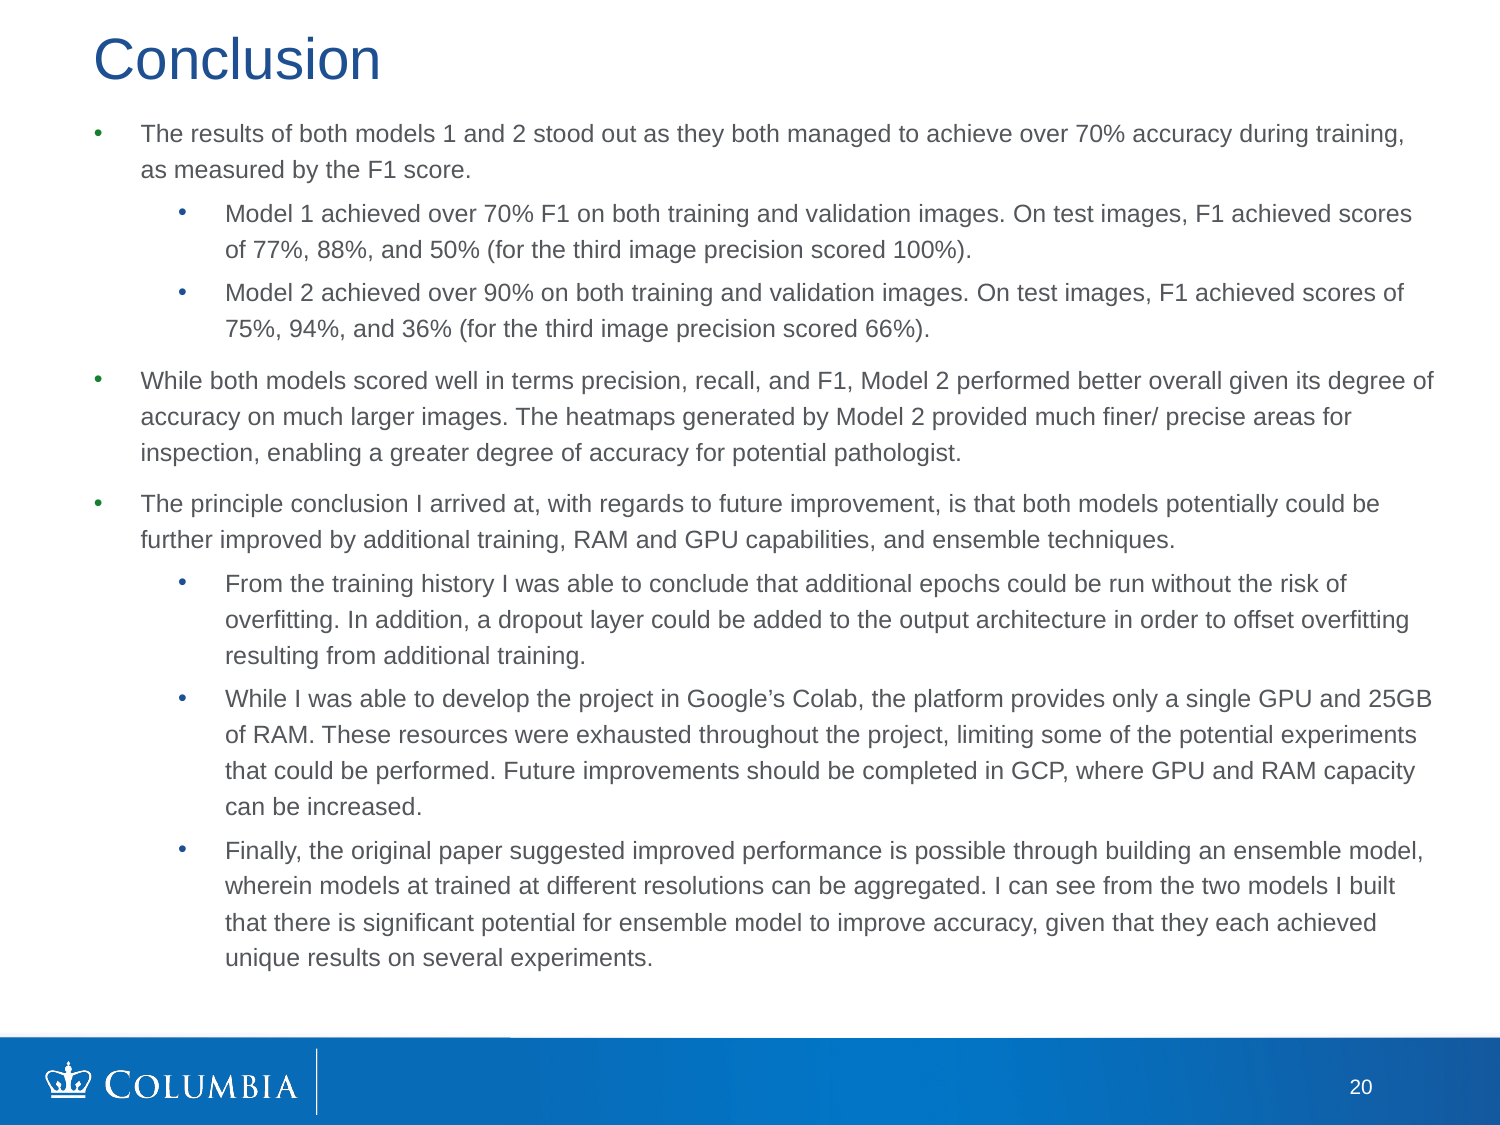

# Conclusion
The results of both models 1 and 2 stood out as they both managed to achieve over 70% accuracy during training, as measured by the F1 score.
Model 1 achieved over 70% F1 on both training and validation images. On test images, F1 achieved scores of 77%, 88%, and 50% (for the third image precision scored 100%).
Model 2 achieved over 90% on both training and validation images. On test images, F1 achieved scores of 75%, 94%, and 36% (for the third image precision scored 66%).
While both models scored well in terms precision, recall, and F1, Model 2 performed better overall given its degree of accuracy on much larger images. The heatmaps generated by Model 2 provided much finer/ precise areas for inspection, enabling a greater degree of accuracy for potential pathologist.
The principle conclusion I arrived at, with regards to future improvement, is that both models potentially could be further improved by additional training, RAM and GPU capabilities, and ensemble techniques.
From the training history I was able to conclude that additional epochs could be run without the risk of overfitting. In addition, a dropout layer could be added to the output architecture in order to offset overfitting resulting from additional training.
While I was able to develop the project in Google’s Colab, the platform provides only a single GPU and 25GB of RAM. These resources were exhausted throughout the project, limiting some of the potential experiments that could be performed. Future improvements should be completed in GCP, where GPU and RAM capacity can be increased.
Finally, the original paper suggested improved performance is possible through building an ensemble model, wherein models at trained at different resolutions can be aggregated. I can see from the two models I built that there is significant potential for ensemble model to improve accuracy, given that they each achieved unique results on several experiments.

20